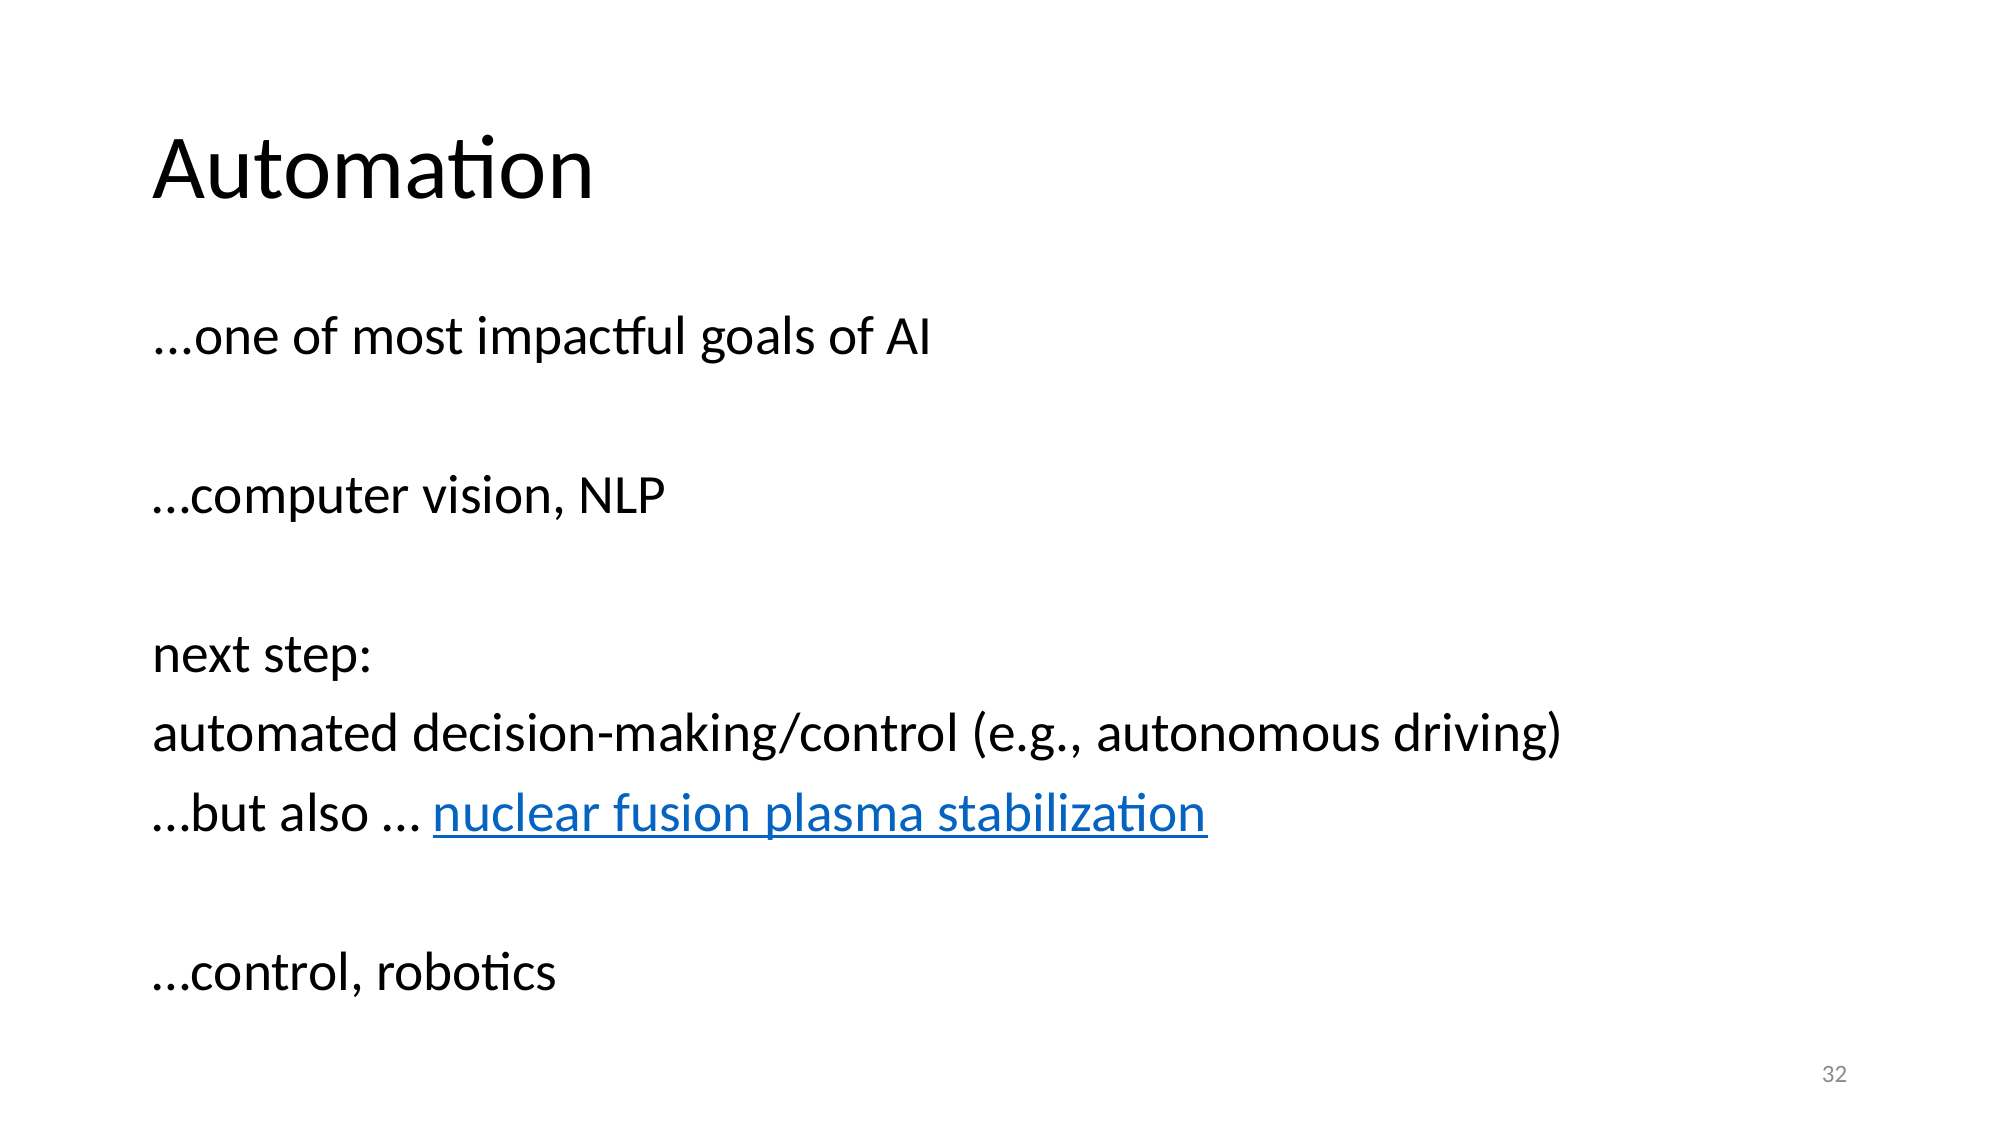

# Automation
...one of most impactful goals of AI

…computer vision, NLP

next step:
automated decision-making/control (e.g., autonomous driving)
…but also … nuclear fusion plasma stabilization

…control, robotics
32